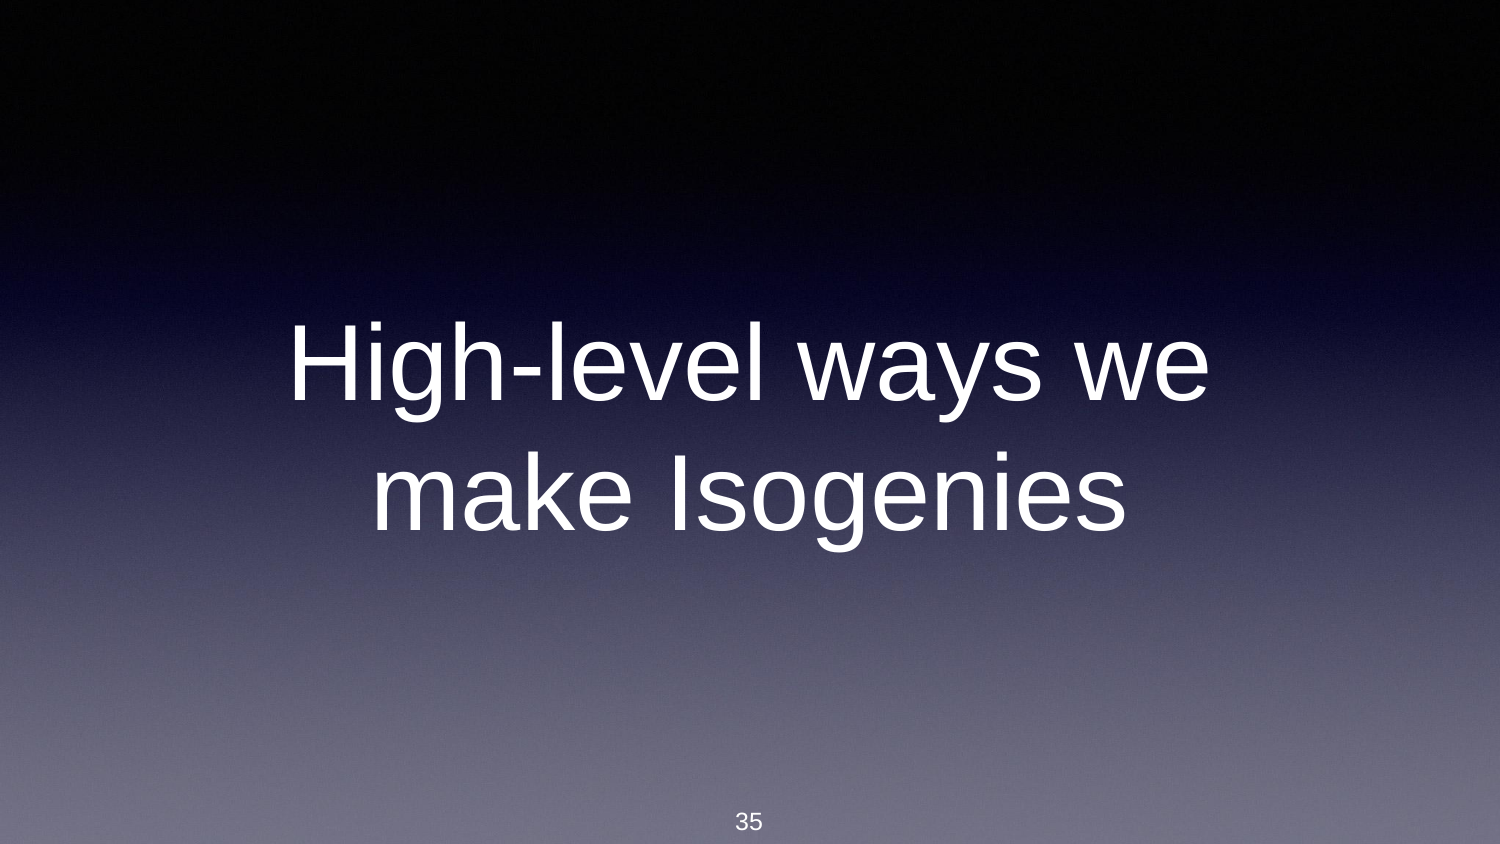

# High-level ways we make Isogenies
35